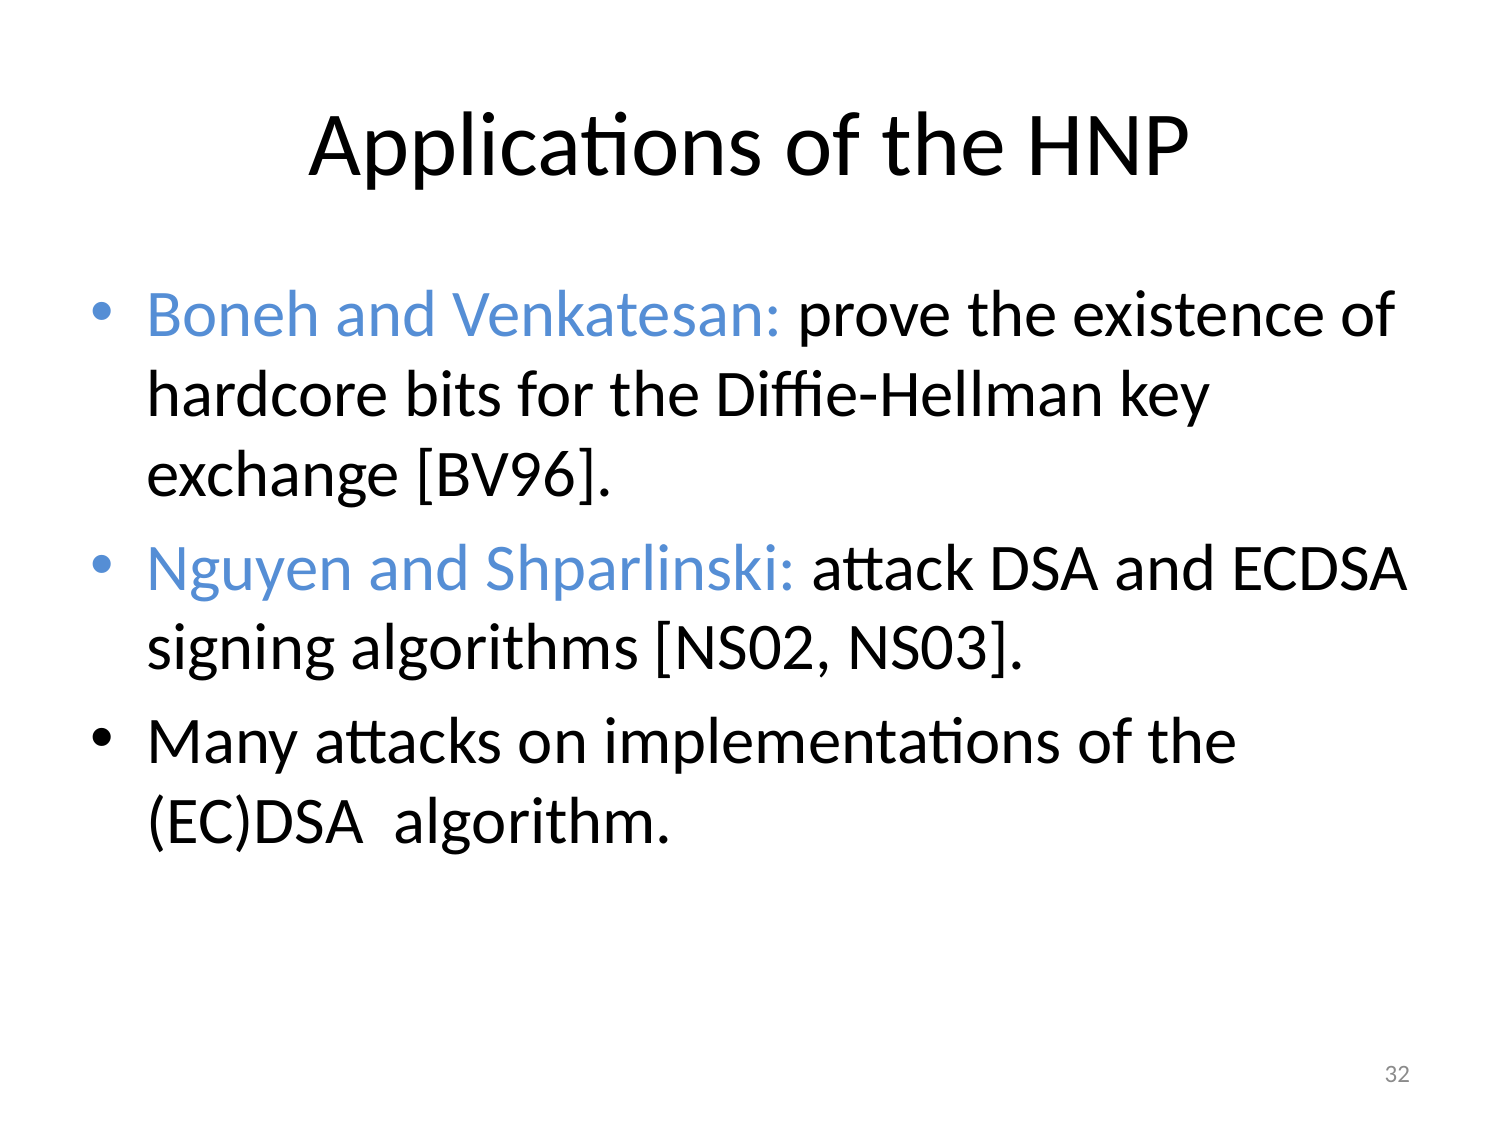

# Applications of the HNP
Boneh and Venkatesan: prove the existence of hardcore bits for the Diffie-Hellman key exchange [BV96].
Nguyen and Shparlinski: attack DSA and ECDSA signing algorithms [NS02, NS03].
Many attacks on implementations of the (EC)DSA  algorithm.
32